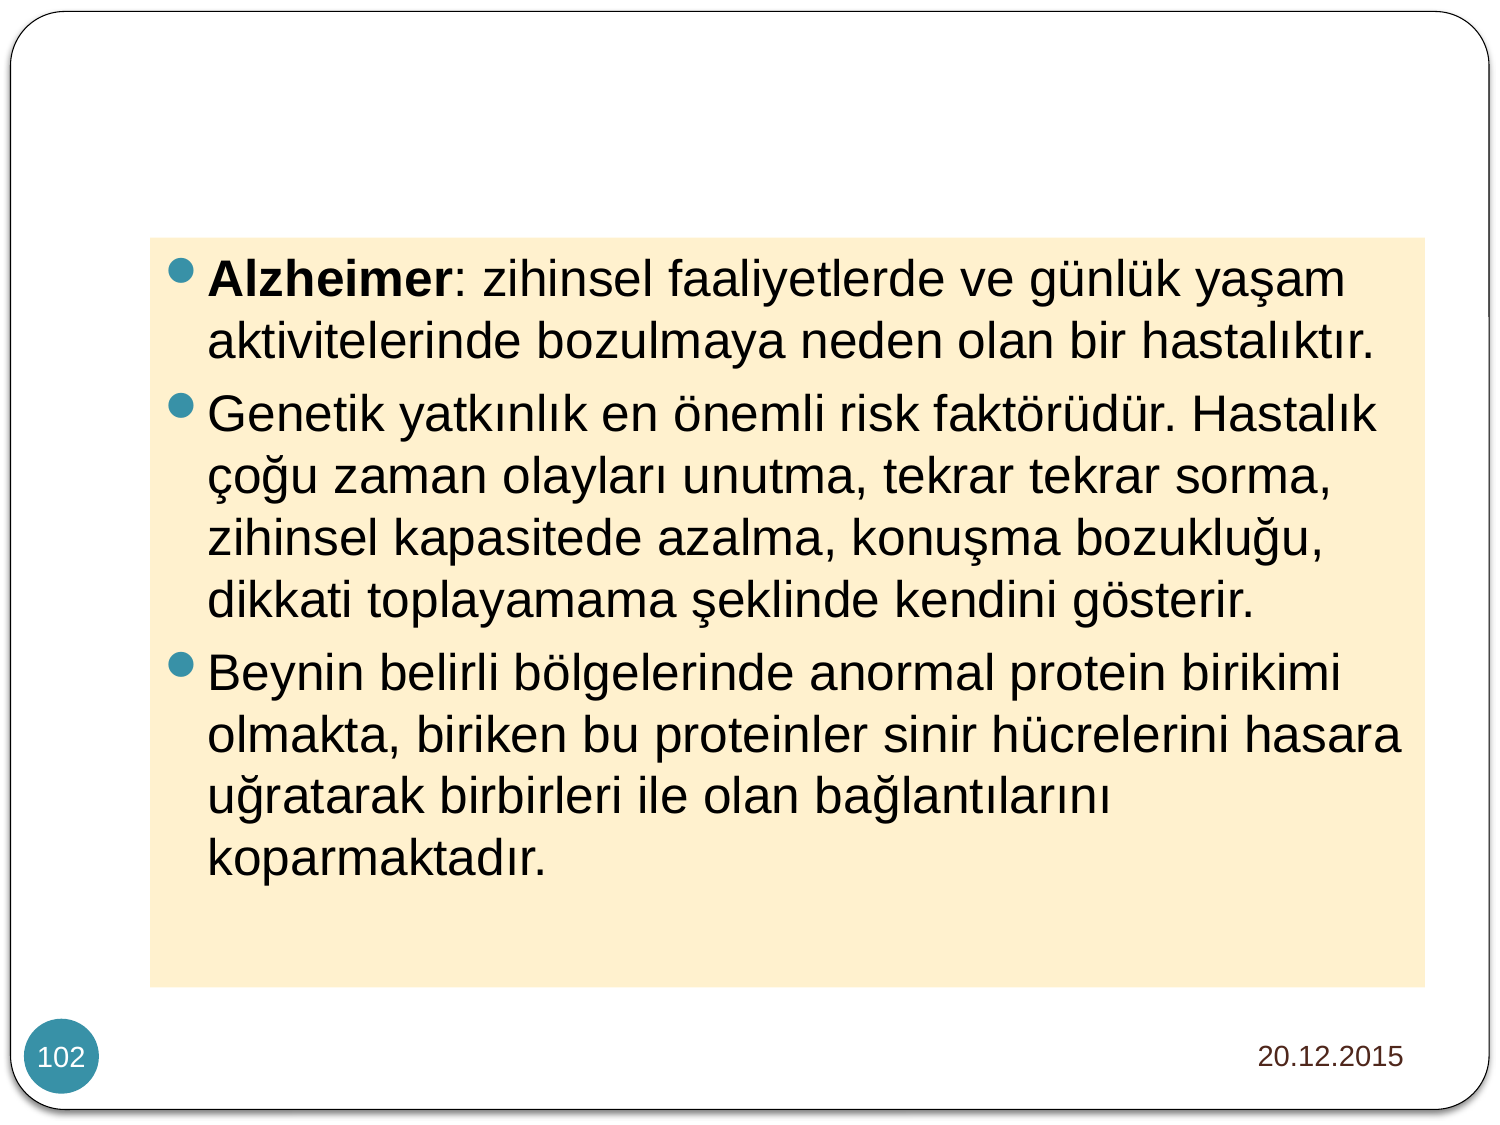

#
Alzheimer: zihinsel faaliyetlerde ve günlük yaşam aktivitelerinde bozulmaya neden olan bir hastalıktır.
Genetik yatkınlık en önemli risk faktörüdür. Hastalık çoğu zaman olayları unutma, tekrar tekrar sorma, zihinsel kapasitede azalma, konuşma bozukluğu, dikkati toplayamama şeklinde kendini gösterir.
Beynin belirli bölgelerinde anormal protein birikimi olmakta, biriken bu proteinler sinir hücrelerini hasara uğratarak birbirleri ile olan bağlantılarını koparmaktadır.
20.12.2015
102